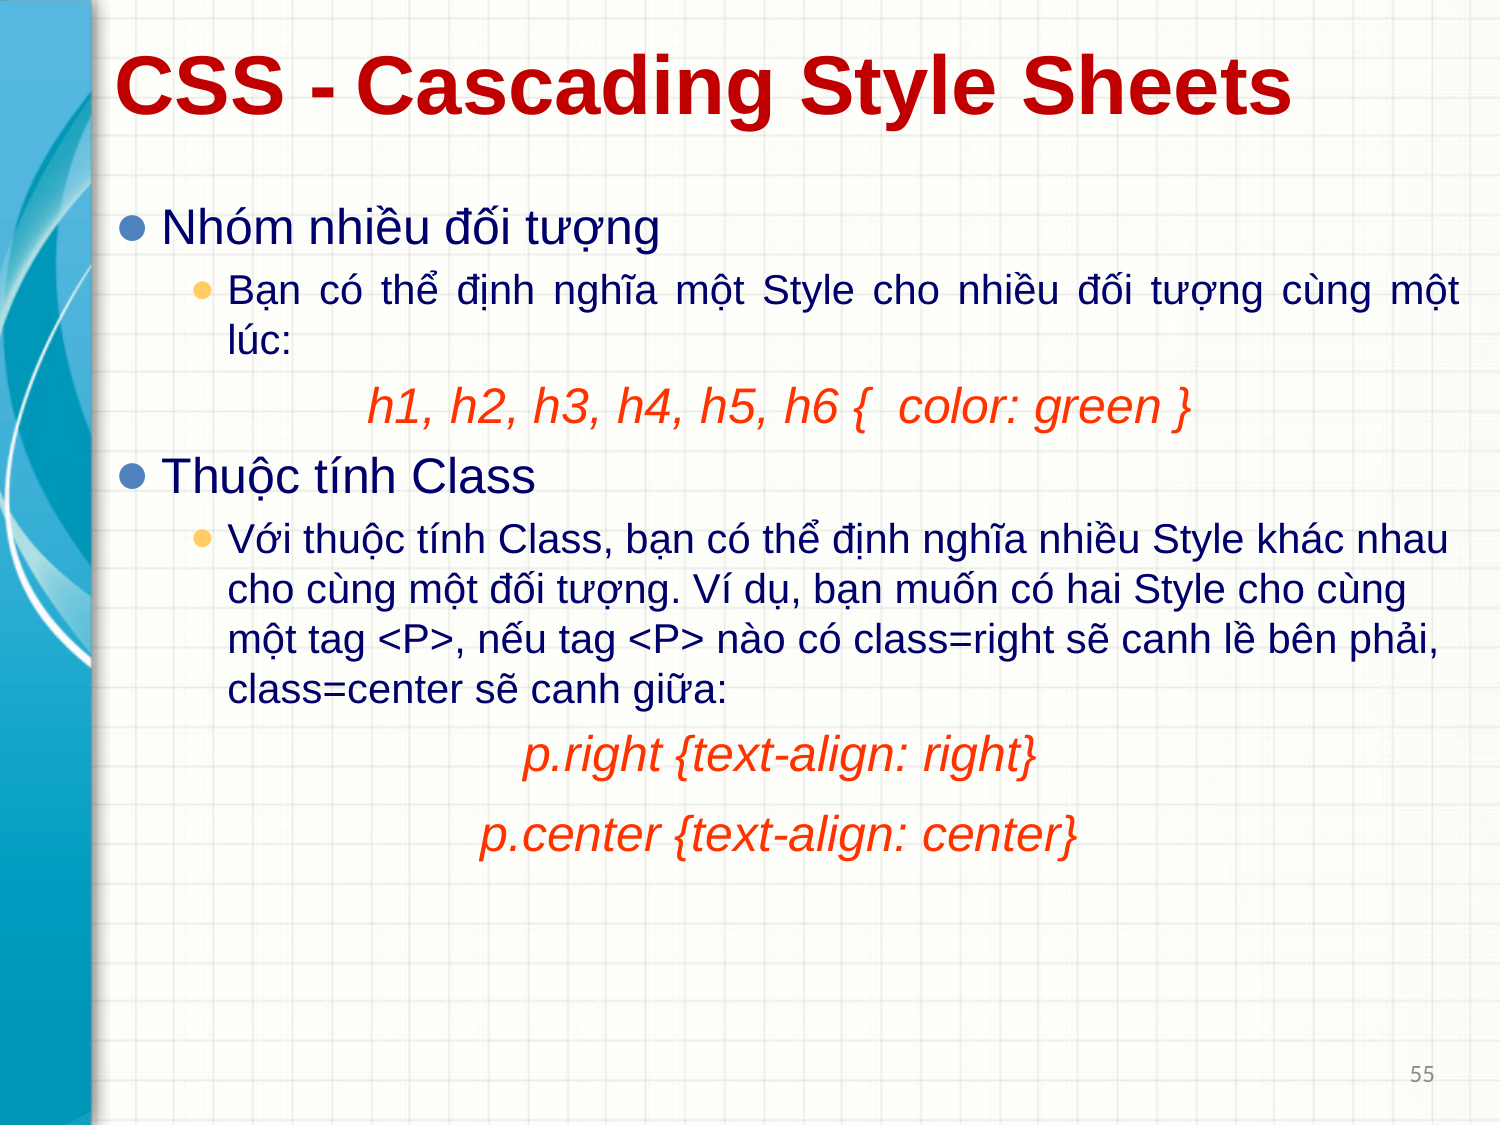

# CSS - Cascading Style Sheets
Nhóm nhiều đối tượng
Bạn có thể định nghĩa một Style cho nhiều đối tượng cùng một lúc:
h1, h2, h3, h4, h5, h6 {  color: green }
Thuộc tính Class
Với thuộc tính Class, bạn có thể định nghĩa nhiều Style khác nhau cho cùng một đối tượng. Ví dụ, bạn muốn có hai Style cho cùng một tag <P>, nếu tag <P> nào có class=right sẽ canh lề bên phải, class=center sẽ canh giữa:
p.right {text-align: right}
p.center {text-align: center}
55